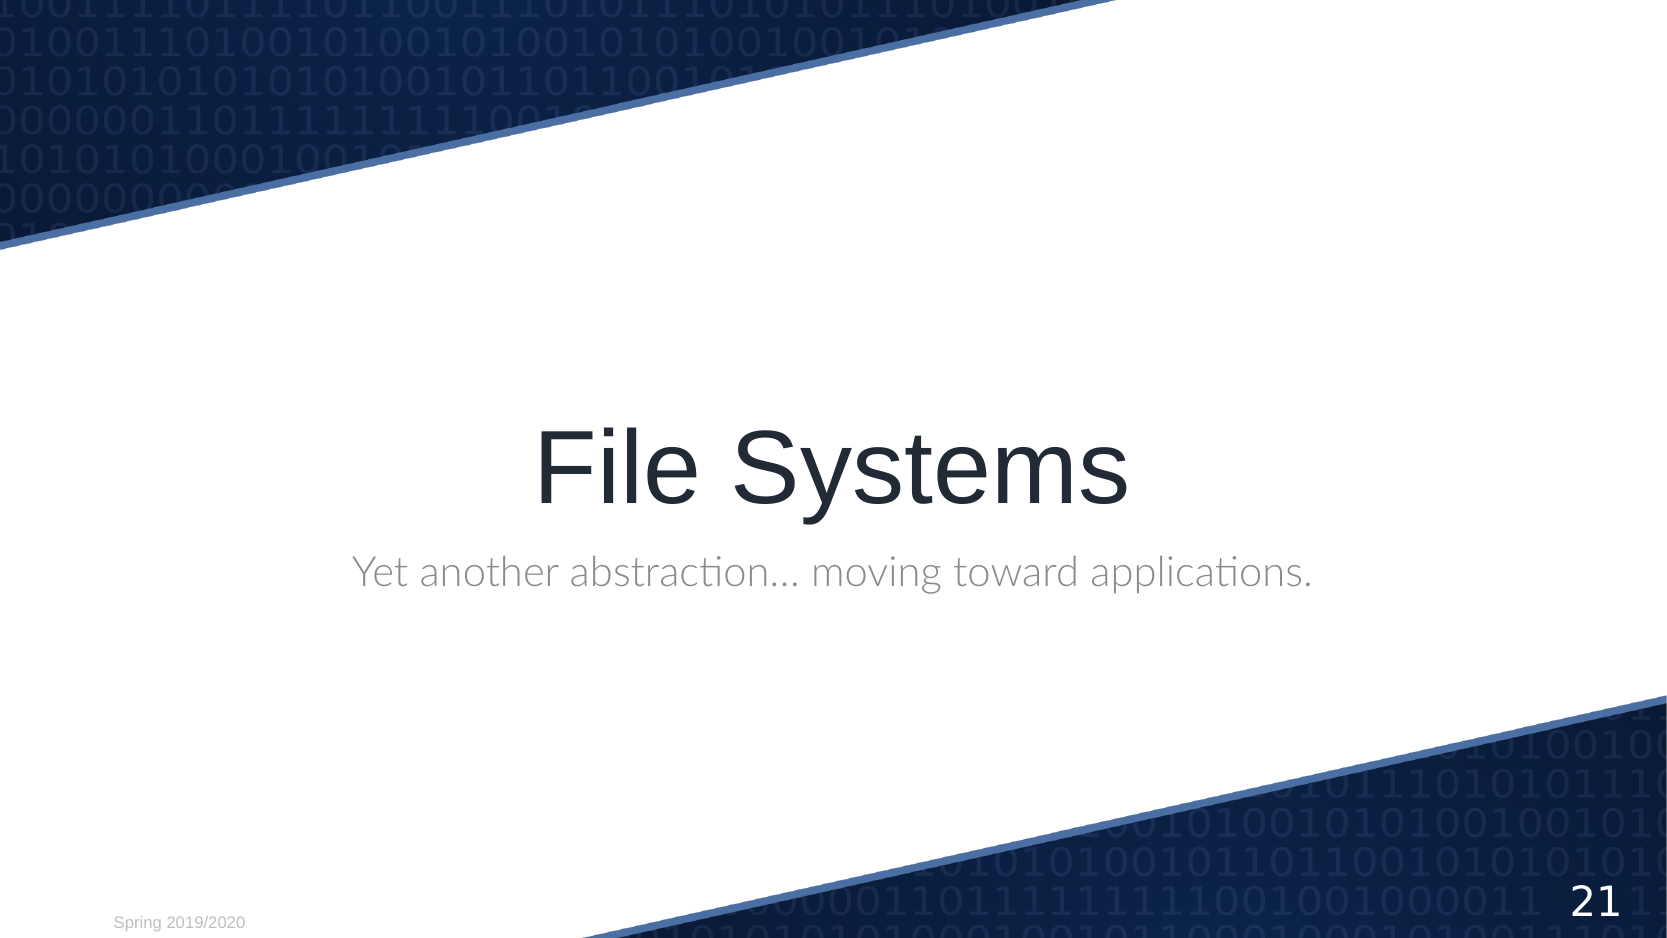

# File Systems
Yet another abstraction… moving toward applications.
21